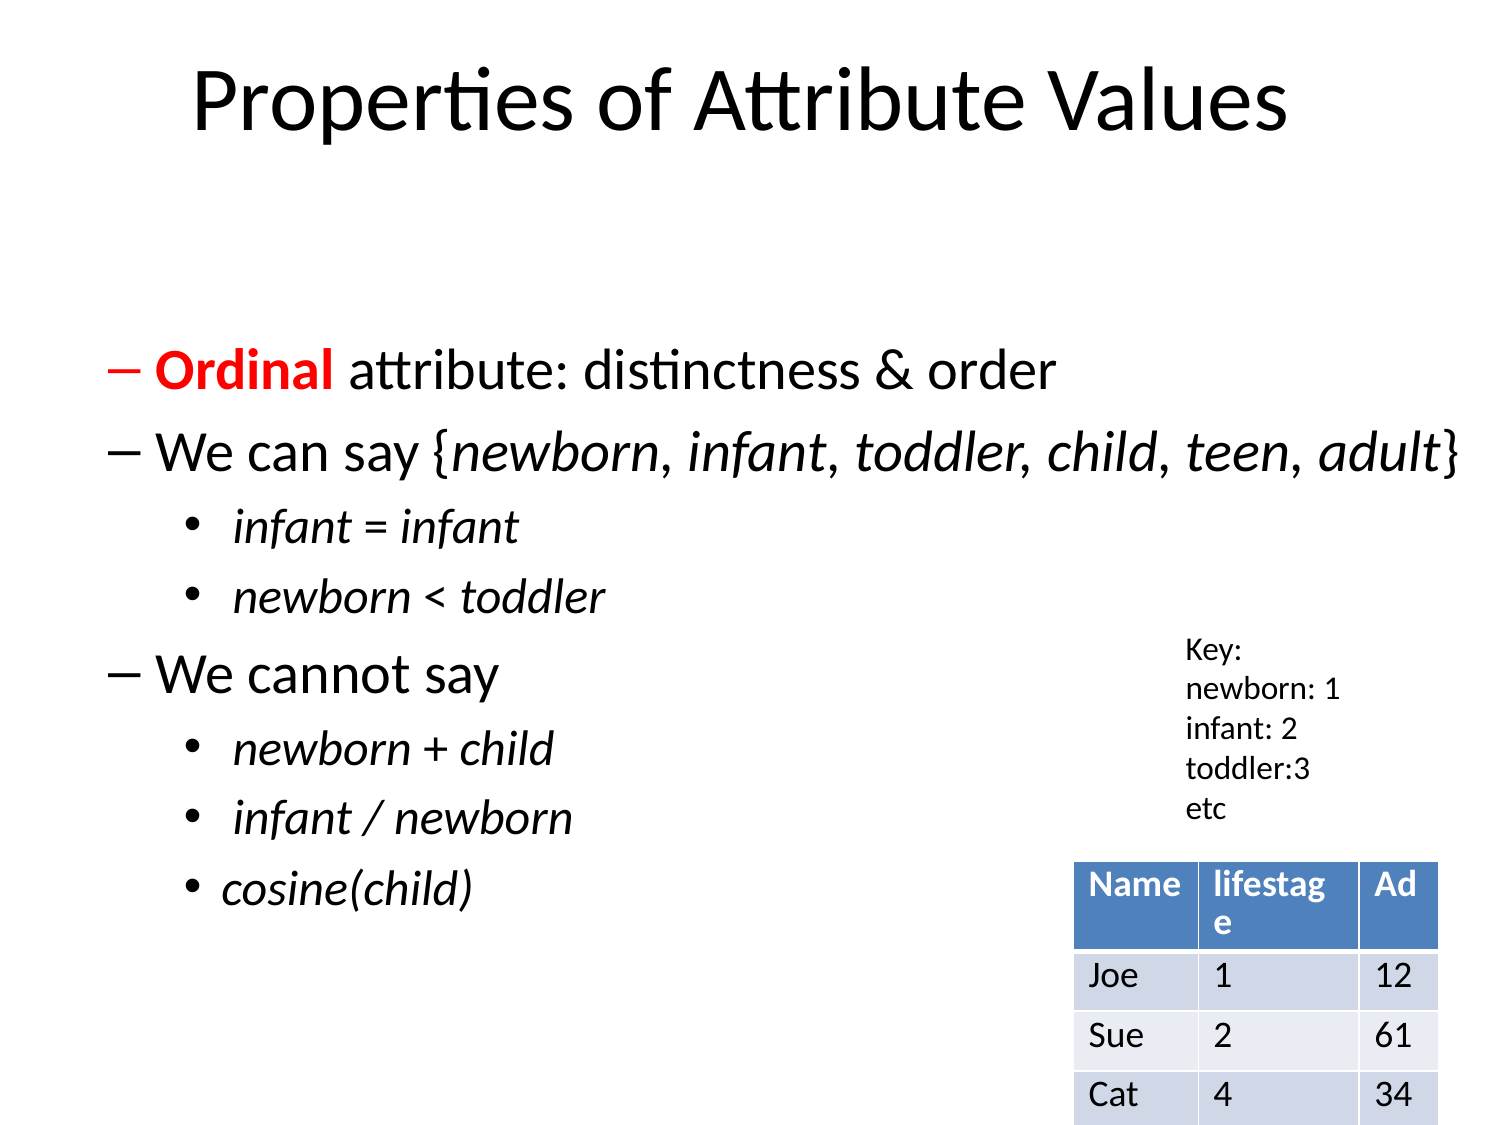

# Properties of Attribute Values

Ordinal attribute: distinctness & order
We can say {newborn, infant, toddler, child, teen, adult}
 infant = infant
 newborn < toddler
We cannot say
 newborn + child
 infant / newborn
cosine(child)
Key:
newborn: 1
infant: 2
toddler:3
etc
| Name | lifestage | Ad |
| --- | --- | --- |
| Joe | 1 | 12 |
| Sue | 2 | 61 |
| Cat | 4 | 34 |